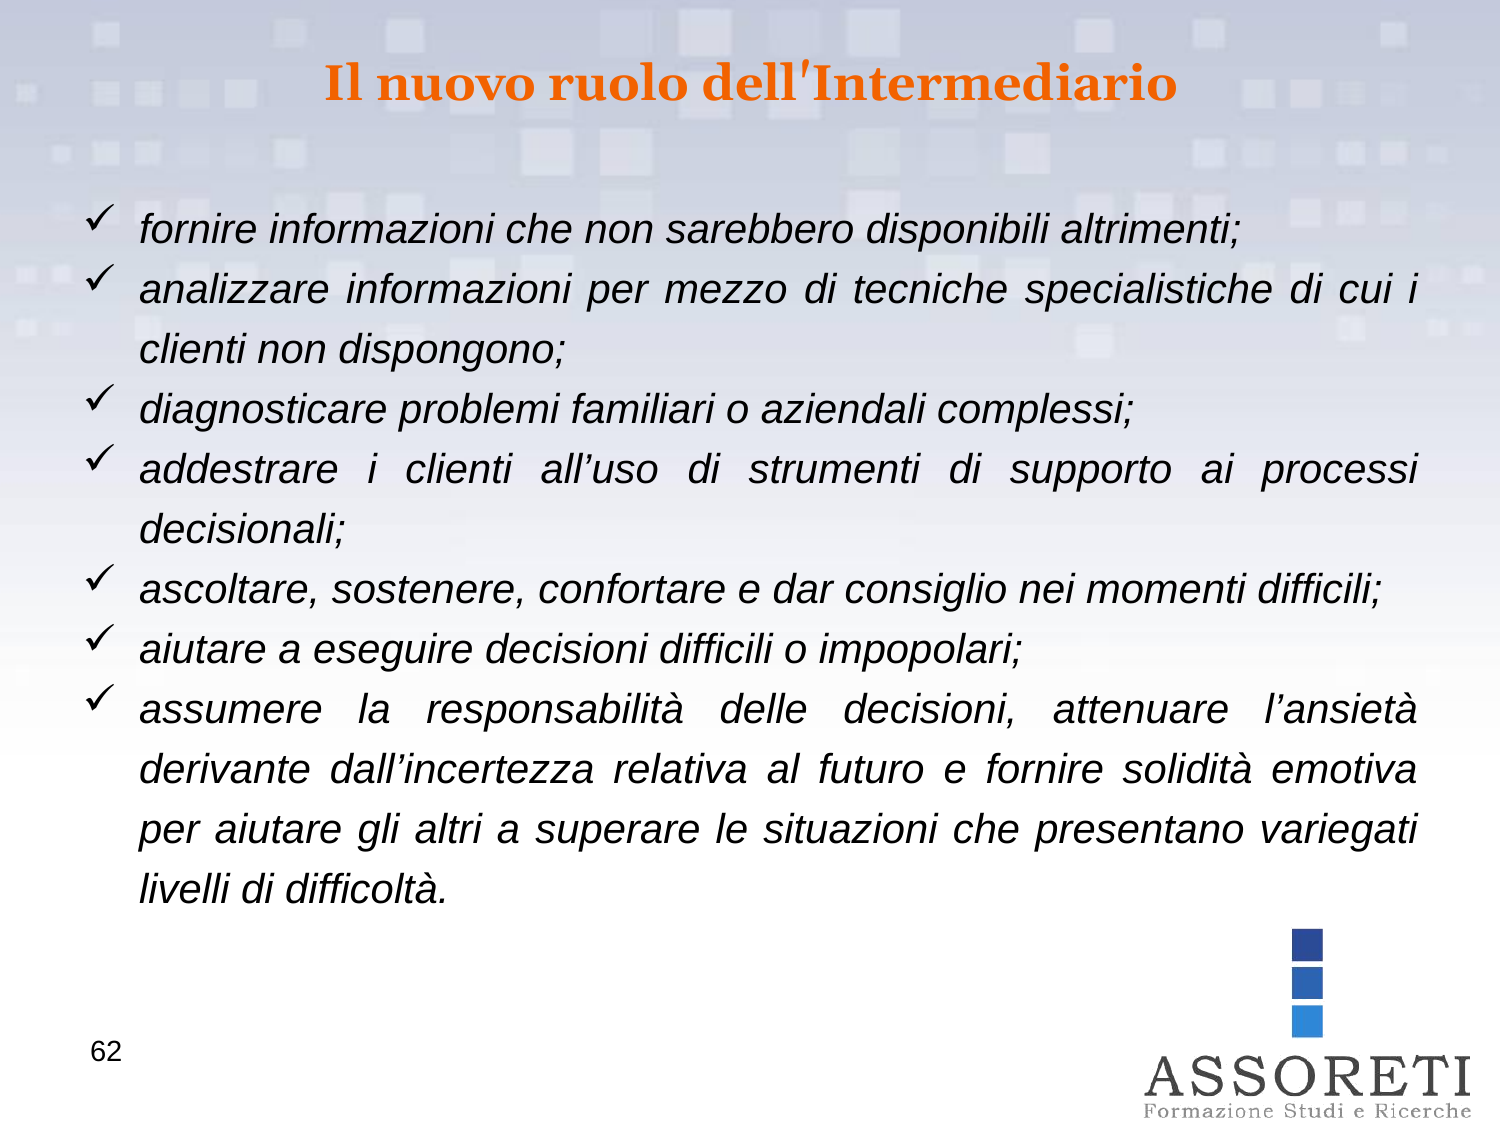

Il nuovo ruolo dell'Intermediario
fornire informazioni che non sarebbero disponibili altrimenti;
analizzare informazioni per mezzo di tecniche specialistiche di cui i clienti non dispongono;
diagnosticare problemi familiari o aziendali complessi;
addestrare i clienti all’uso di strumenti di supporto ai processi decisionali;
ascoltare, sostenere, confortare e dar consiglio nei momenti difficili;
aiutare a eseguire decisioni difficili o impopolari;
assumere la responsabilità delle decisioni, attenuare l’ansietà derivante dall’incertezza relativa al futuro e fornire solidità emotiva per aiutare gli altri a superare le situazioni che presentano variegati livelli di difficoltà.
62